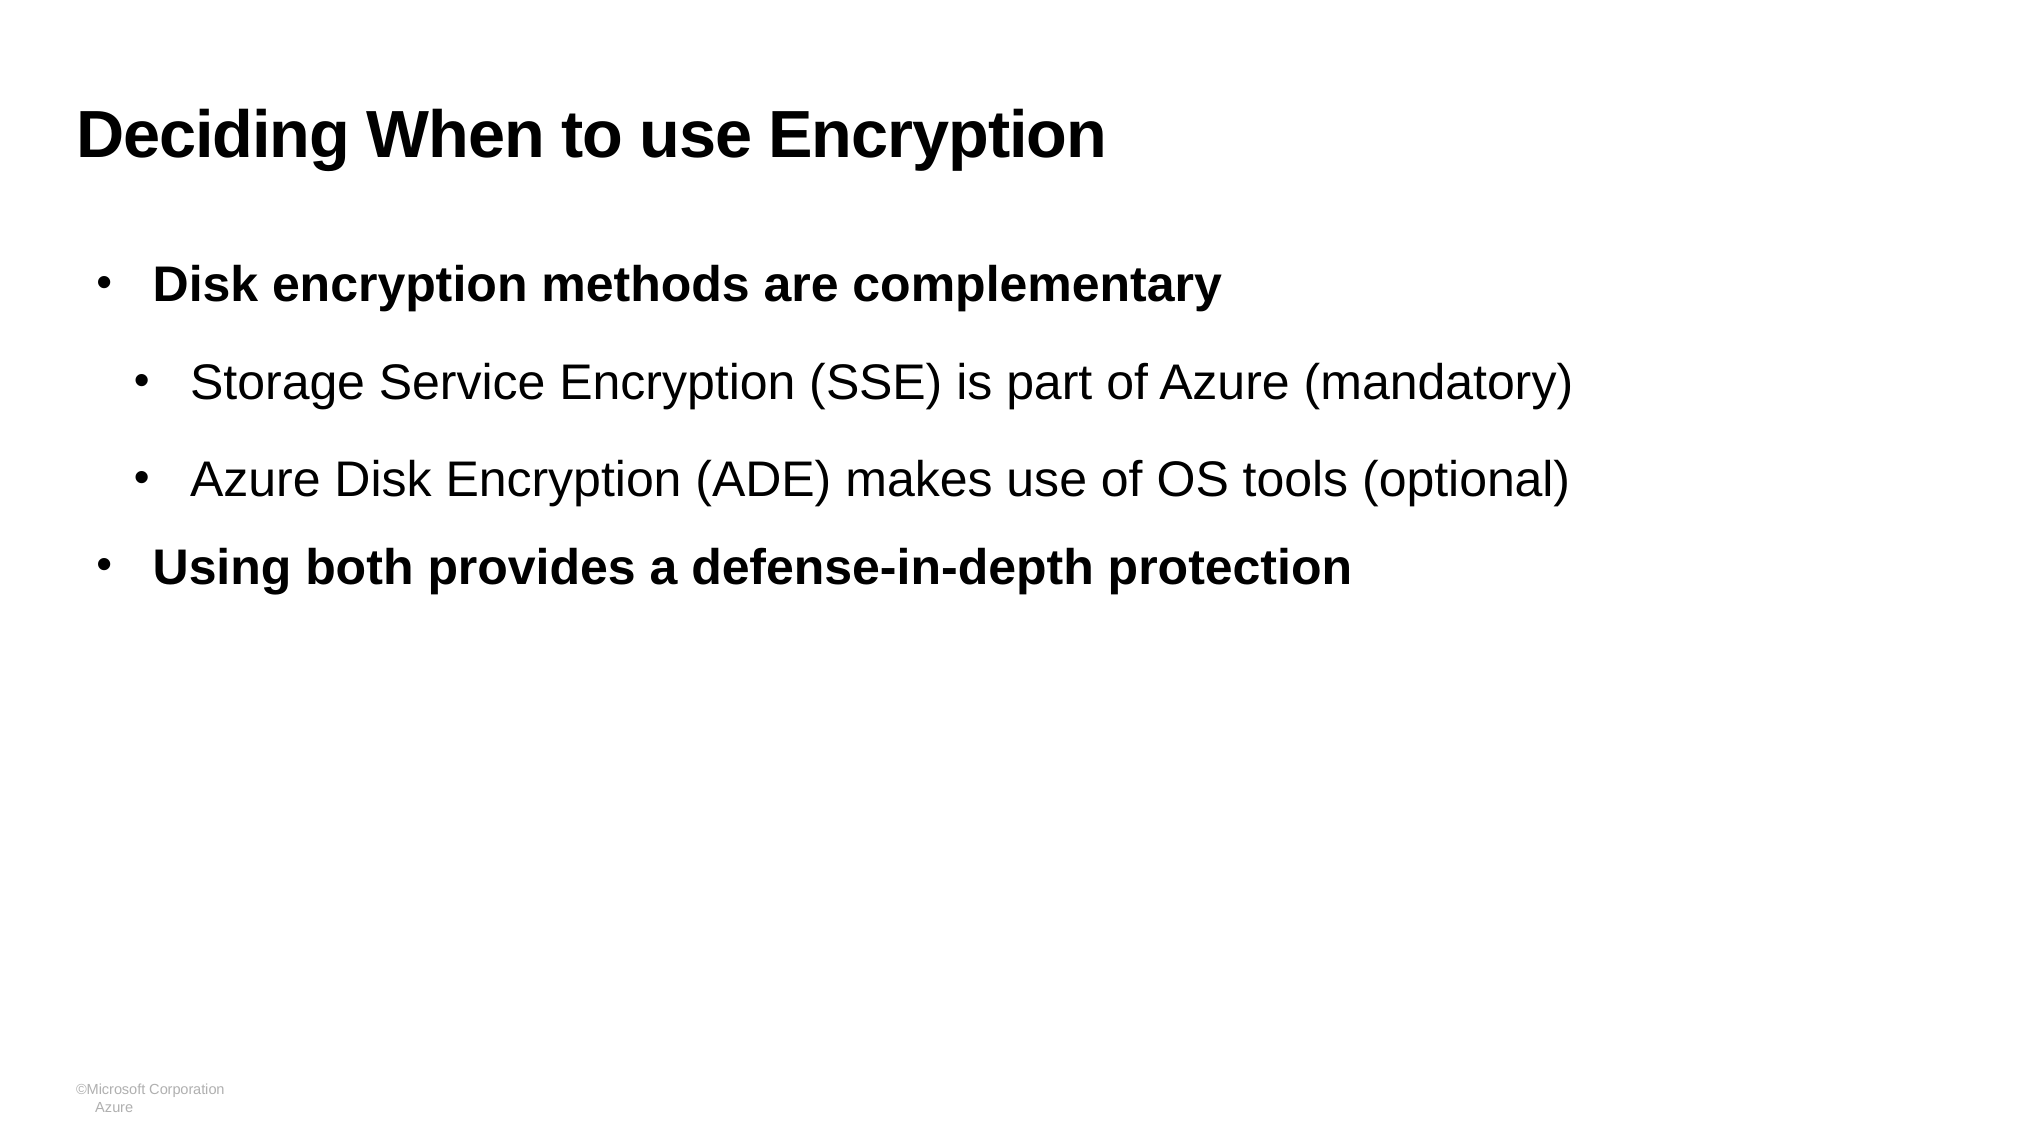

# Deciding When to use Encryption
Disk encryption methods are complementary
Storage Service Encryption (SSE) is part of Azure (mandatory)
Azure Disk Encryption (ADE) makes use of OS tools (optional)
Using both provides a defense-in-depth protection